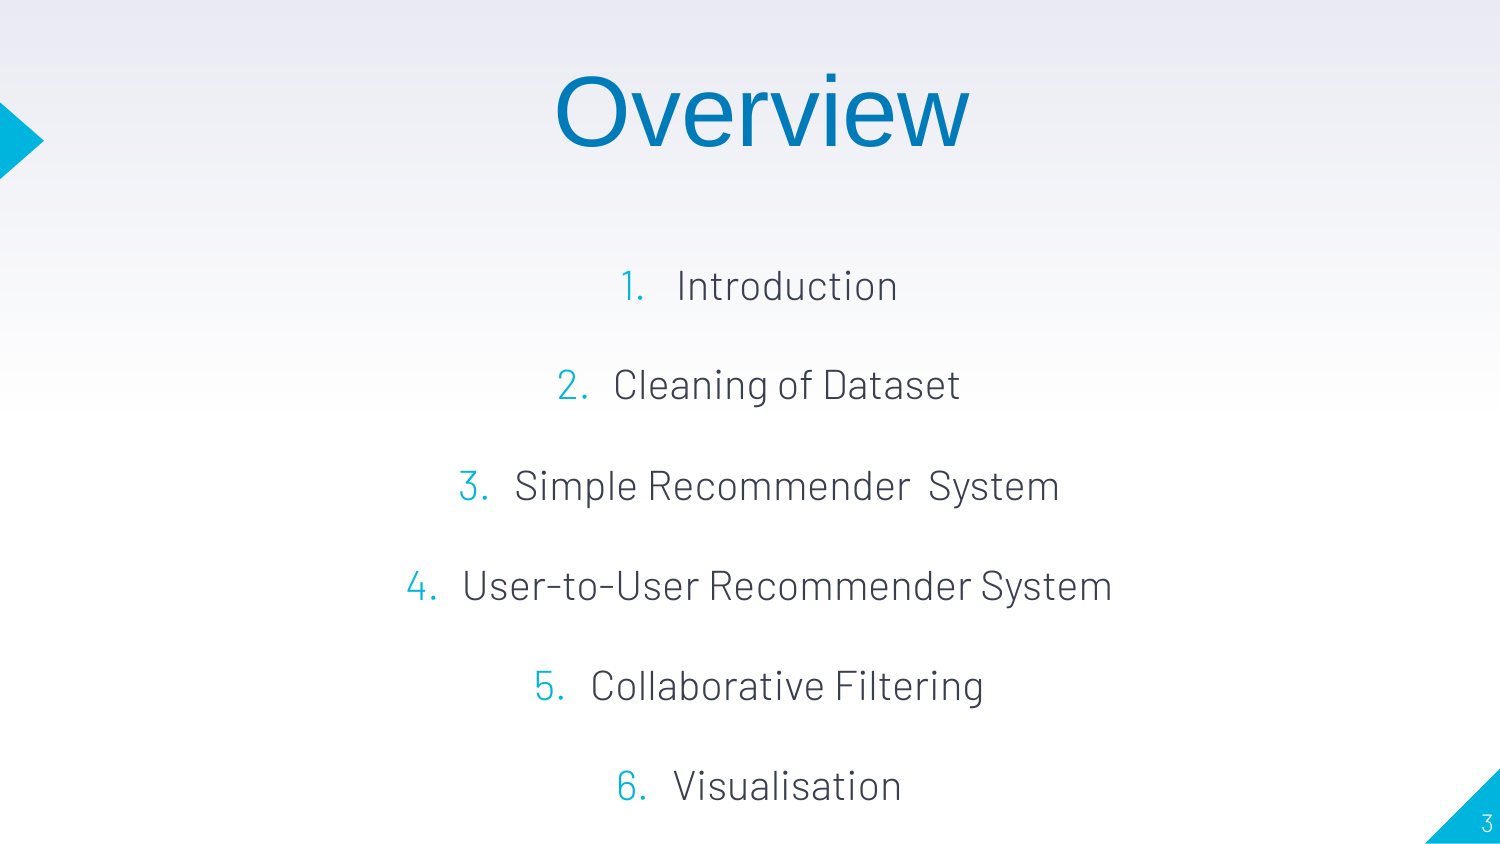

# Overview
Introduction
Cleaning of Dataset
Simple Recommender  System
User-to-User Recommender System
Collaborative Filtering
Visualisation
3